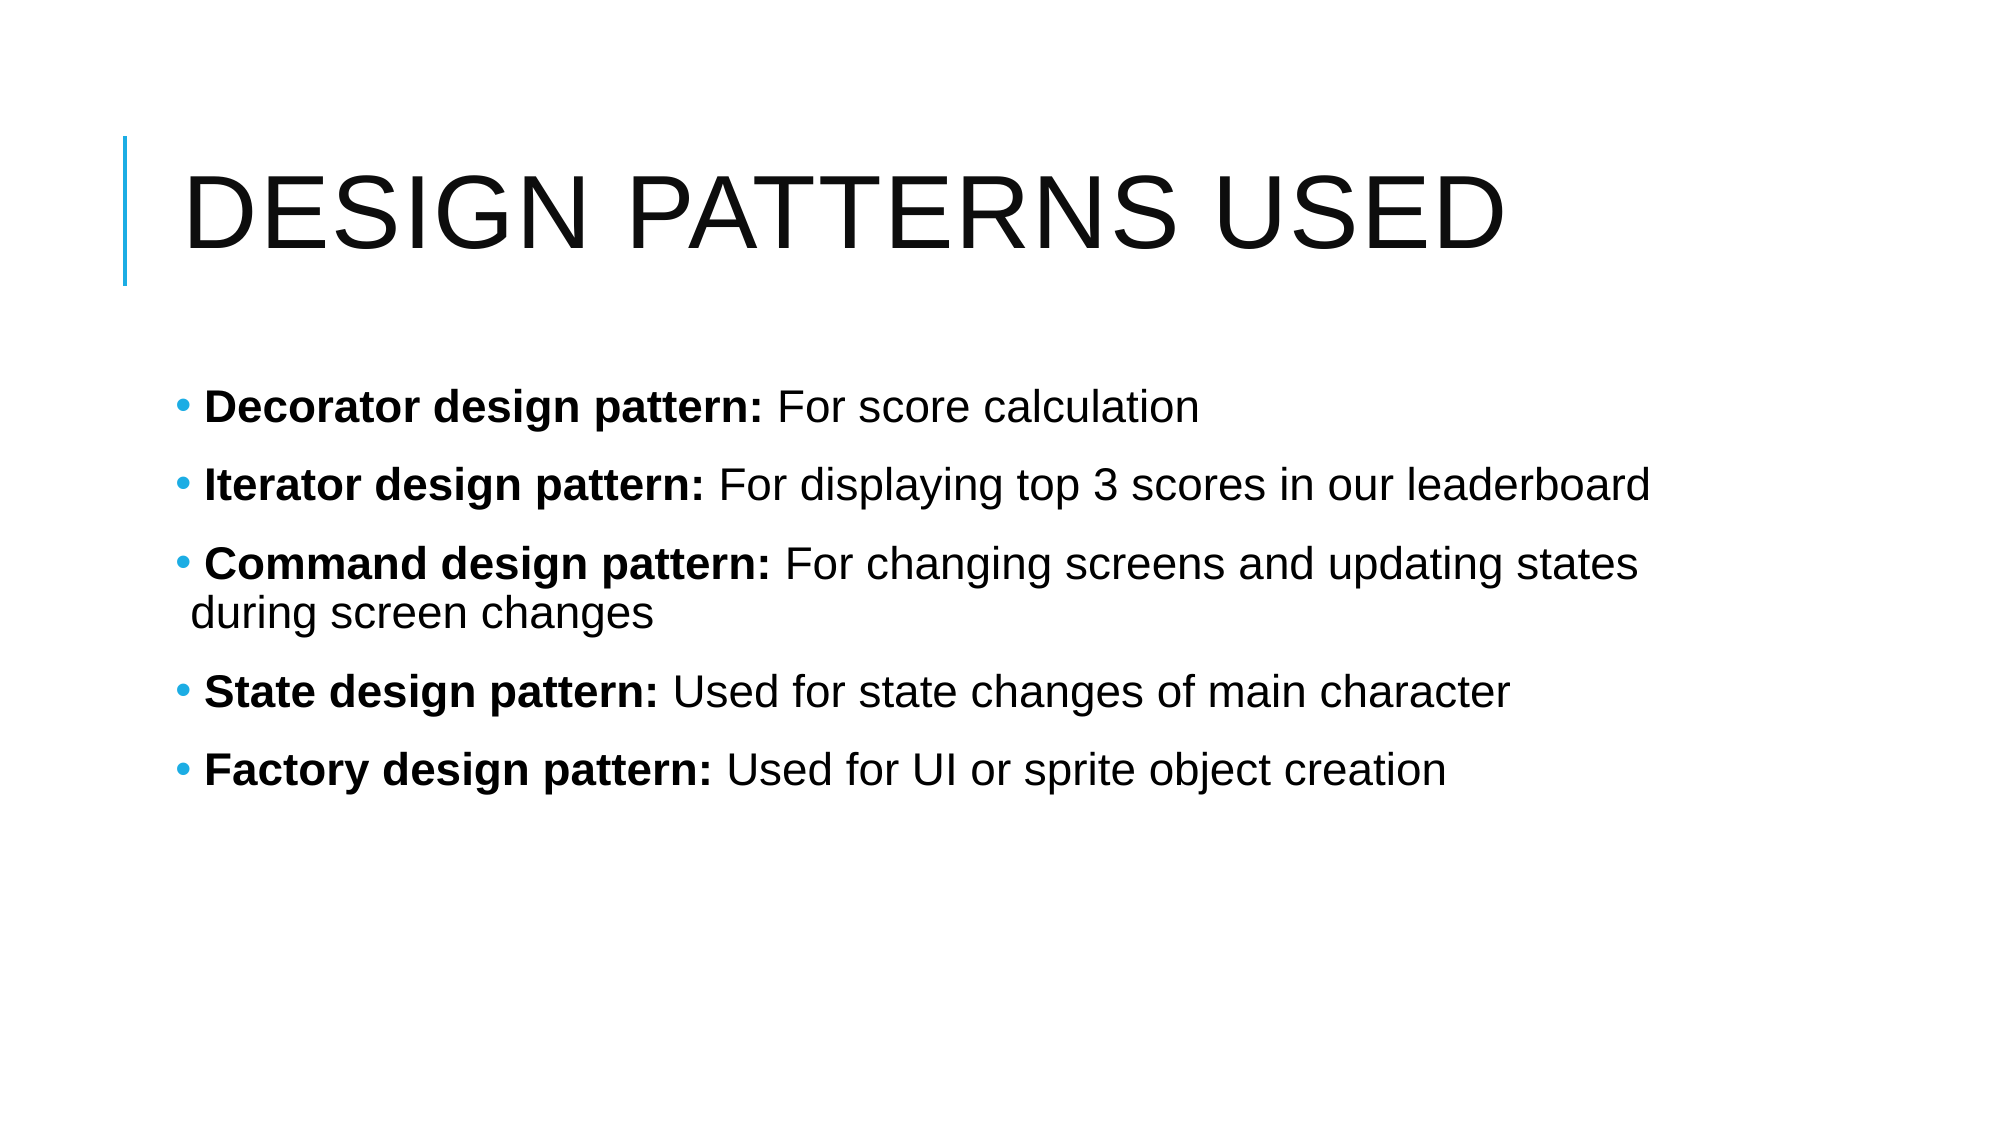

# Design patterns used
 Decorator design pattern: For score calculation
 Iterator design pattern: For displaying top 3 scores in our leaderboard
 Command design pattern: For changing screens and updating states during screen changes
 State design pattern: Used for state changes of main character
 Factory design pattern: Used for UI or sprite object creation